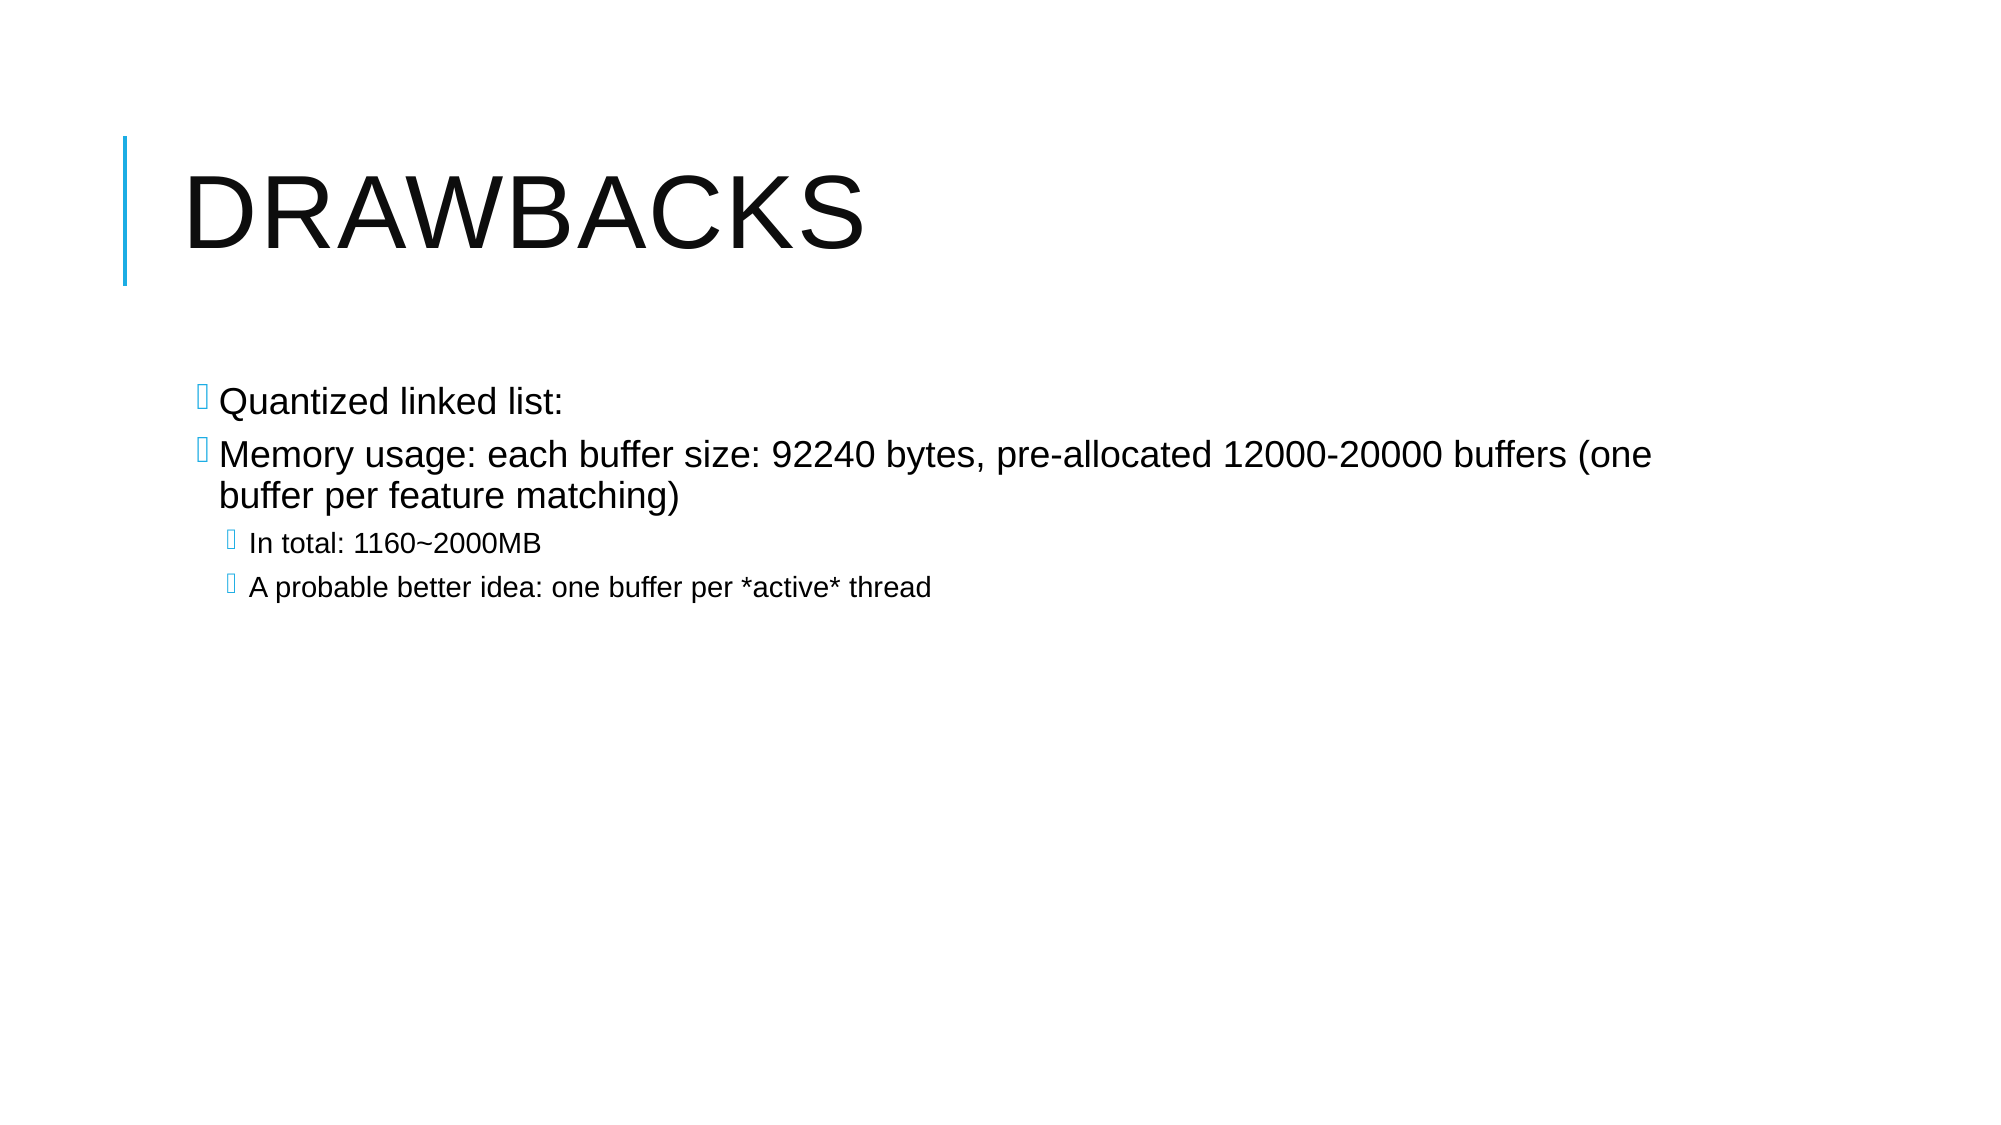

# Drawbacks
Quantized linked list:
Memory usage: each buffer size: 92240 bytes, pre-allocated 12000-20000 buffers (one buffer per feature matching)
In total: 1160~2000MB
A probable better idea: one buffer per *active* thread